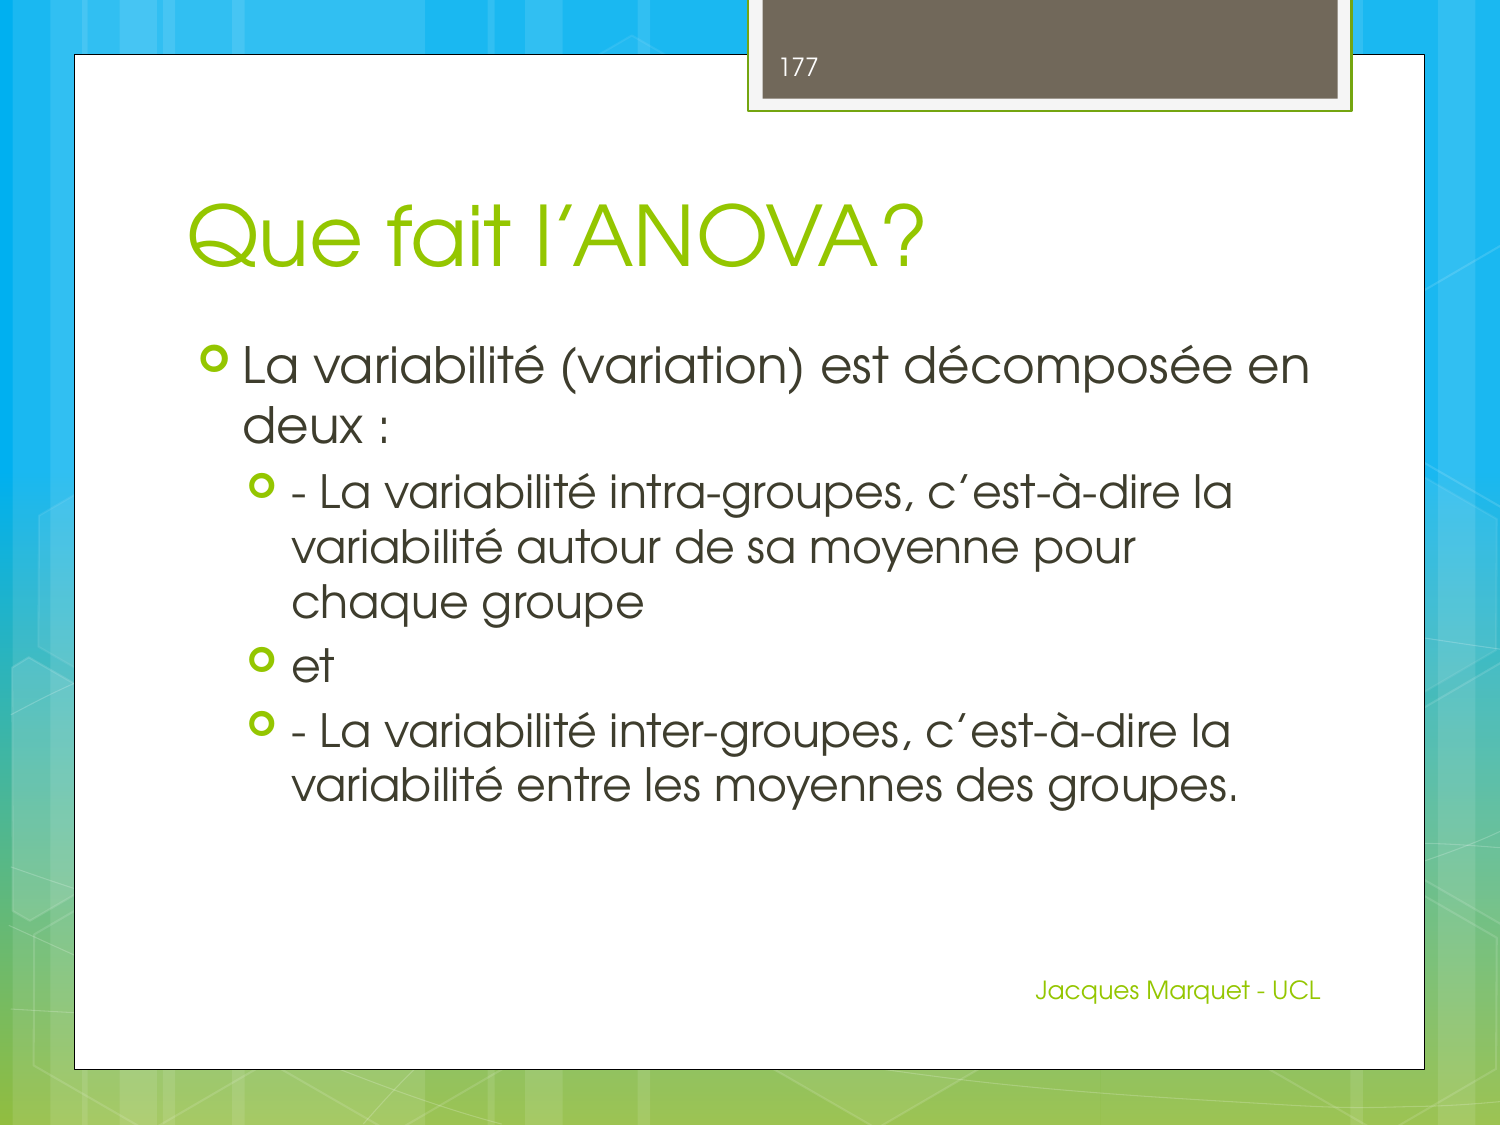

177
# Que fait l’ANOVA?
La variabilité (variation) est décomposée en deux :
- La variabilité intra-groupes, c’est-à-dire la variabilité autour de sa moyenne pour chaque groupe
et
- La variabilité inter-groupes, c’est-à-dire la variabilité entre les moyennes des groupes.
Jacques Marquet - UCL